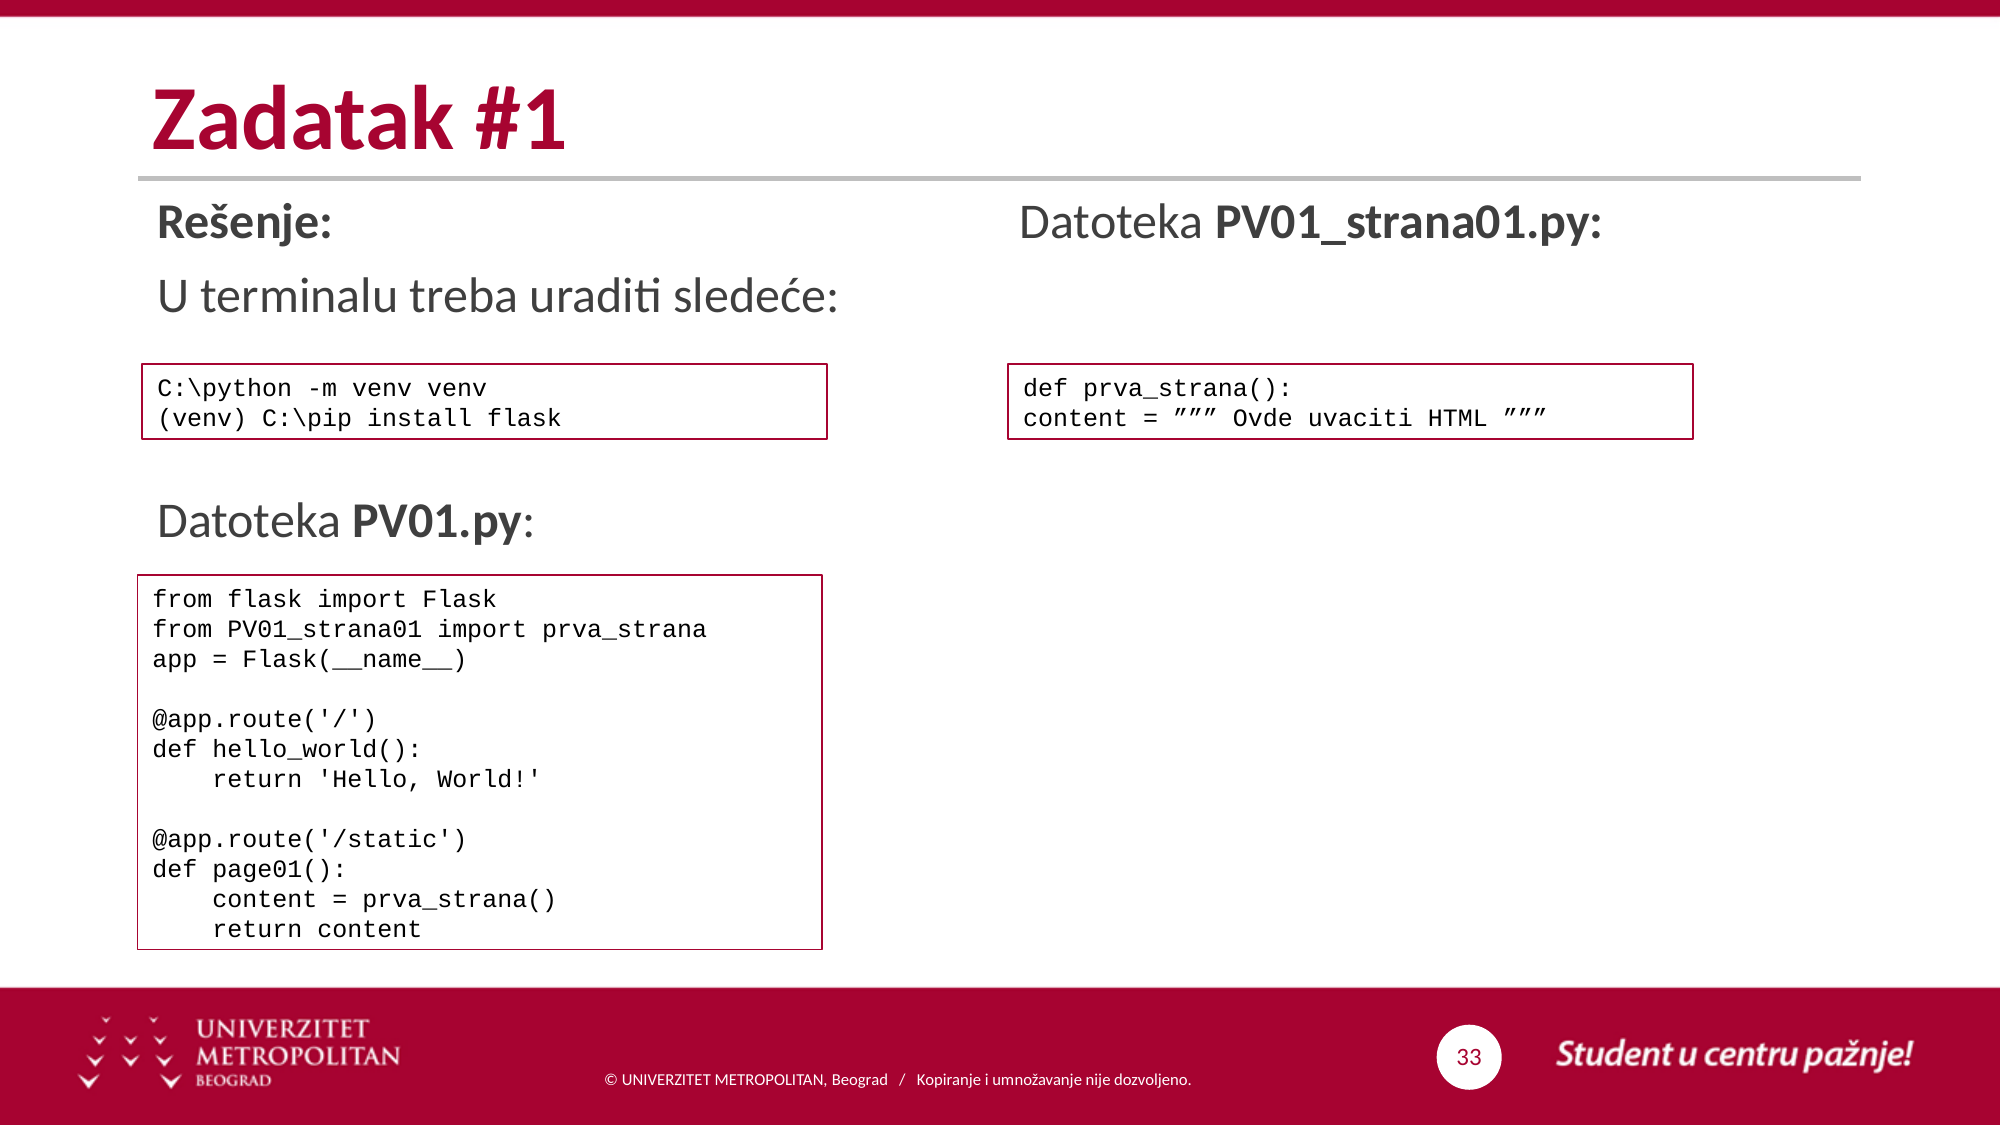

# Zadatak #1
Rešenje:
U terminalu treba uraditi sledeće:

Datoteka PV01.py:

Datoteka PV01_strana01.py:

C:\python -m venv venv
(venv) C:\pip install flask
def prva_strana():
content = ””” Ovde uvaciti HTML ”””
from flask import Flask
from PV01_strana01 import prva_strana
app = Flask(__name__)

@app.route('/')
def hello_world():
    return 'Hello, World!'

@app.route('/static')
def page01():
    content = prva_strana()
    return content